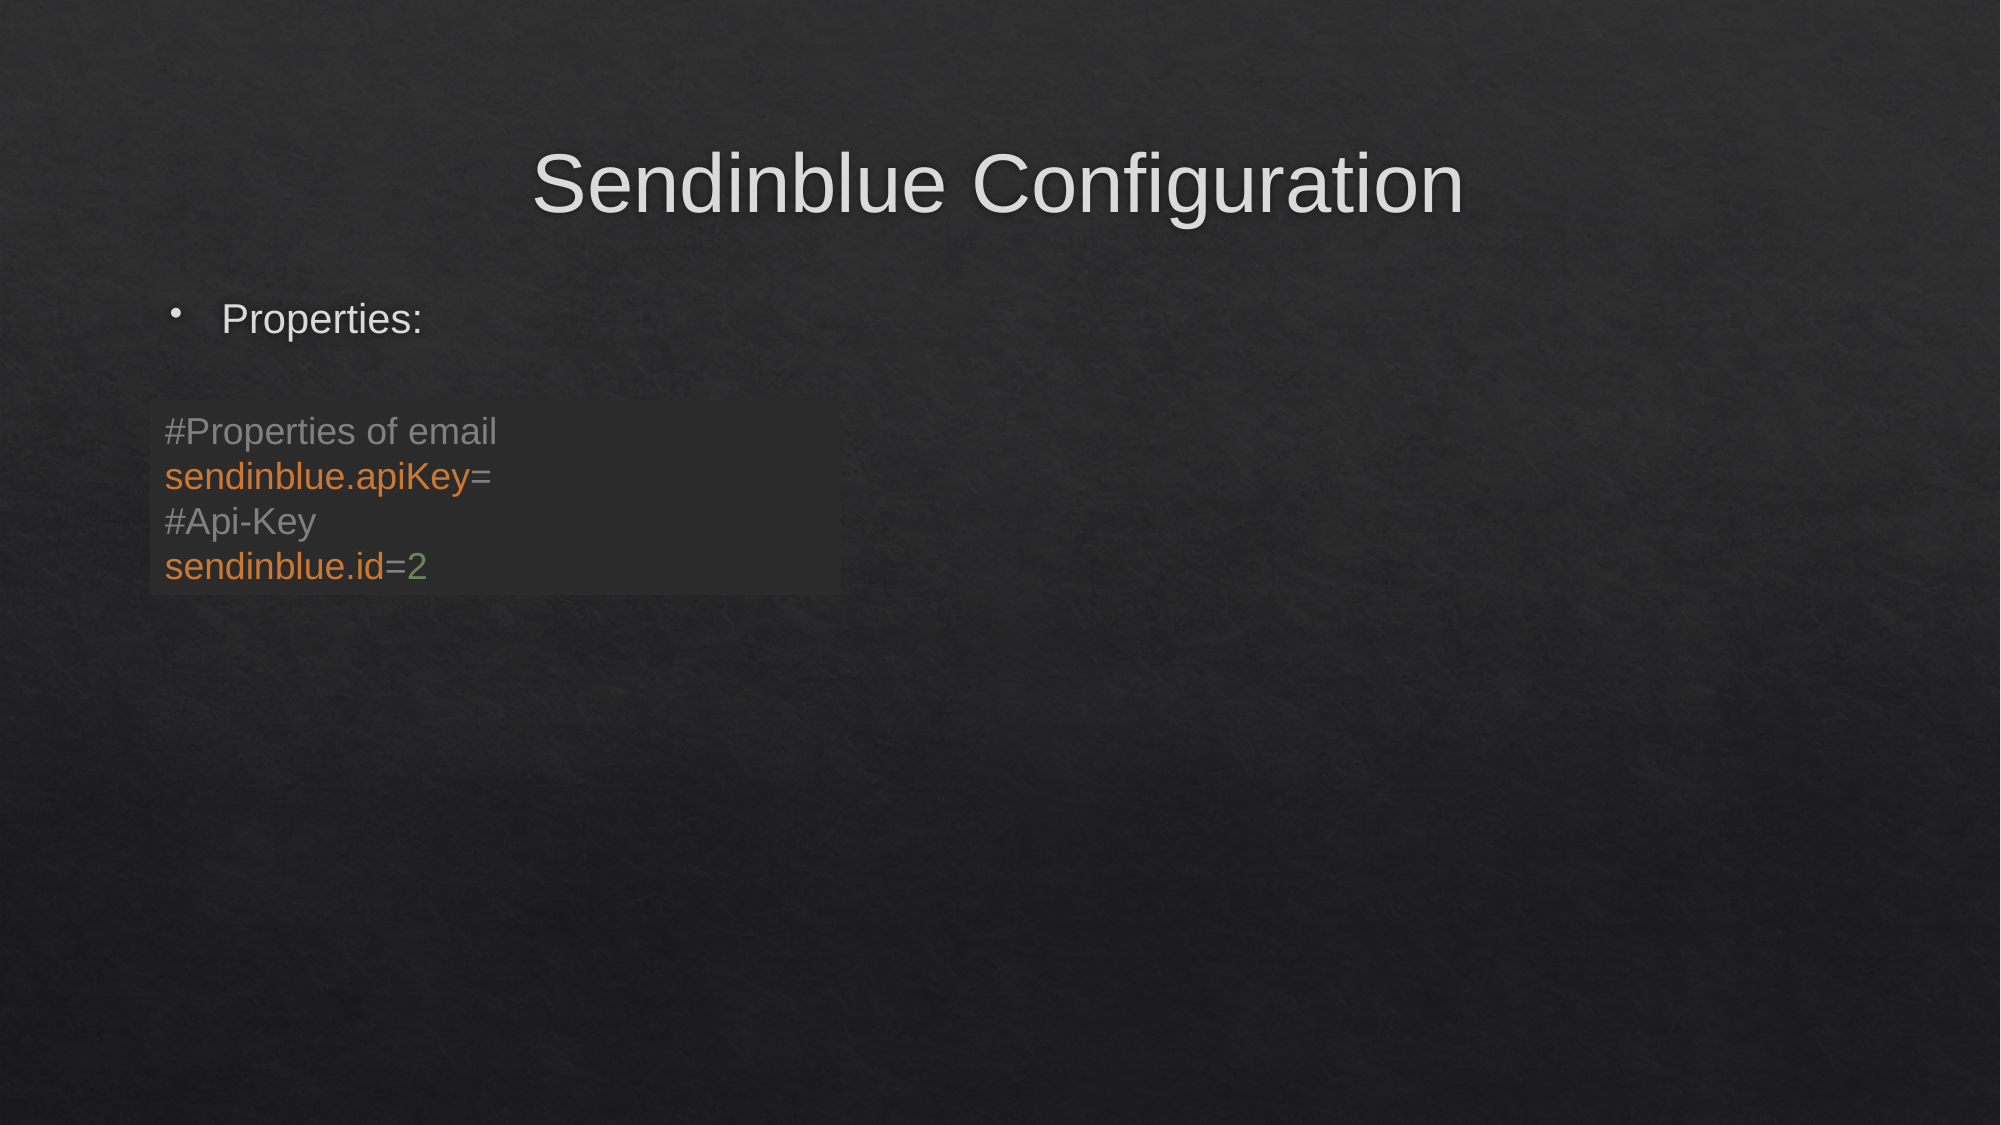

# Sendinblue Configuration
Properties:
#Properties of email
sendinblue.apiKey=
#Api-Key
sendinblue.id=2